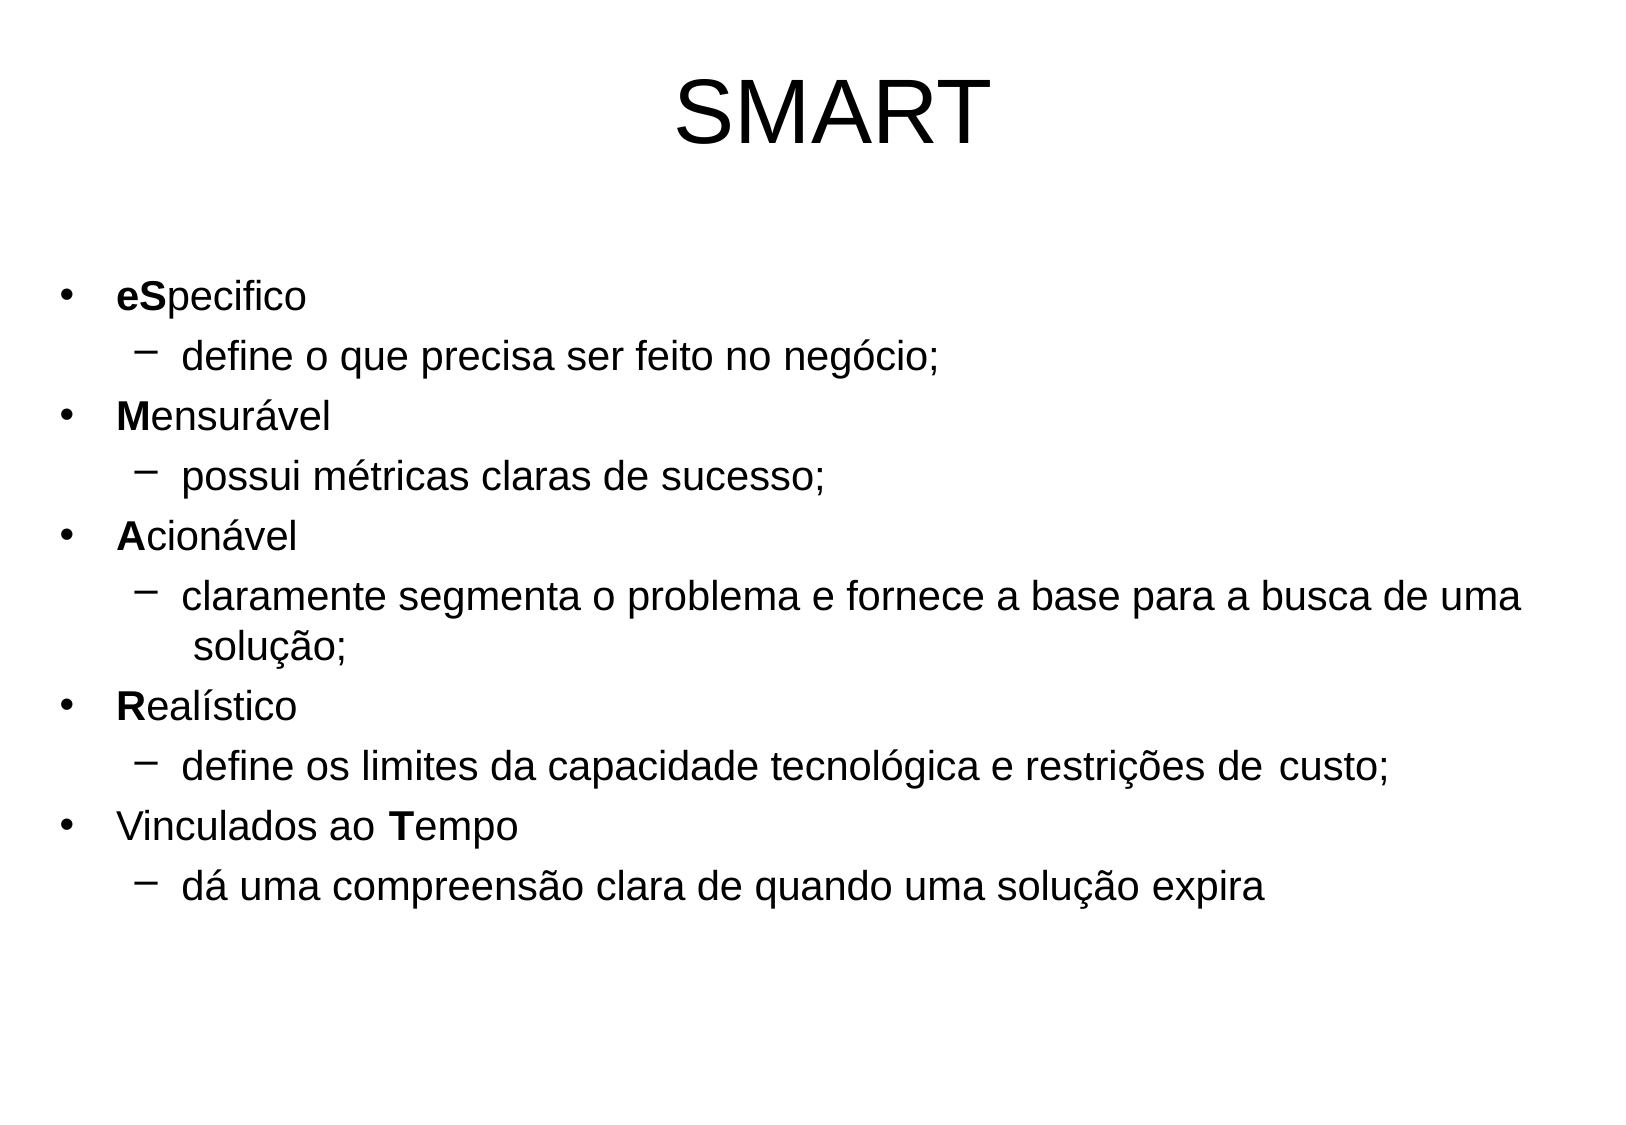

# SMART
eSpecifico
define o que precisa ser feito no negócio;
Mensurável
possui métricas claras de sucesso;
Acionável
claramente segmenta o problema e fornece a base para a busca de uma  solução;
Realístico
define os limites da capacidade tecnológica e restrições de custo;
Vinculados ao Tempo
dá uma compreensão clara de quando uma solução expira